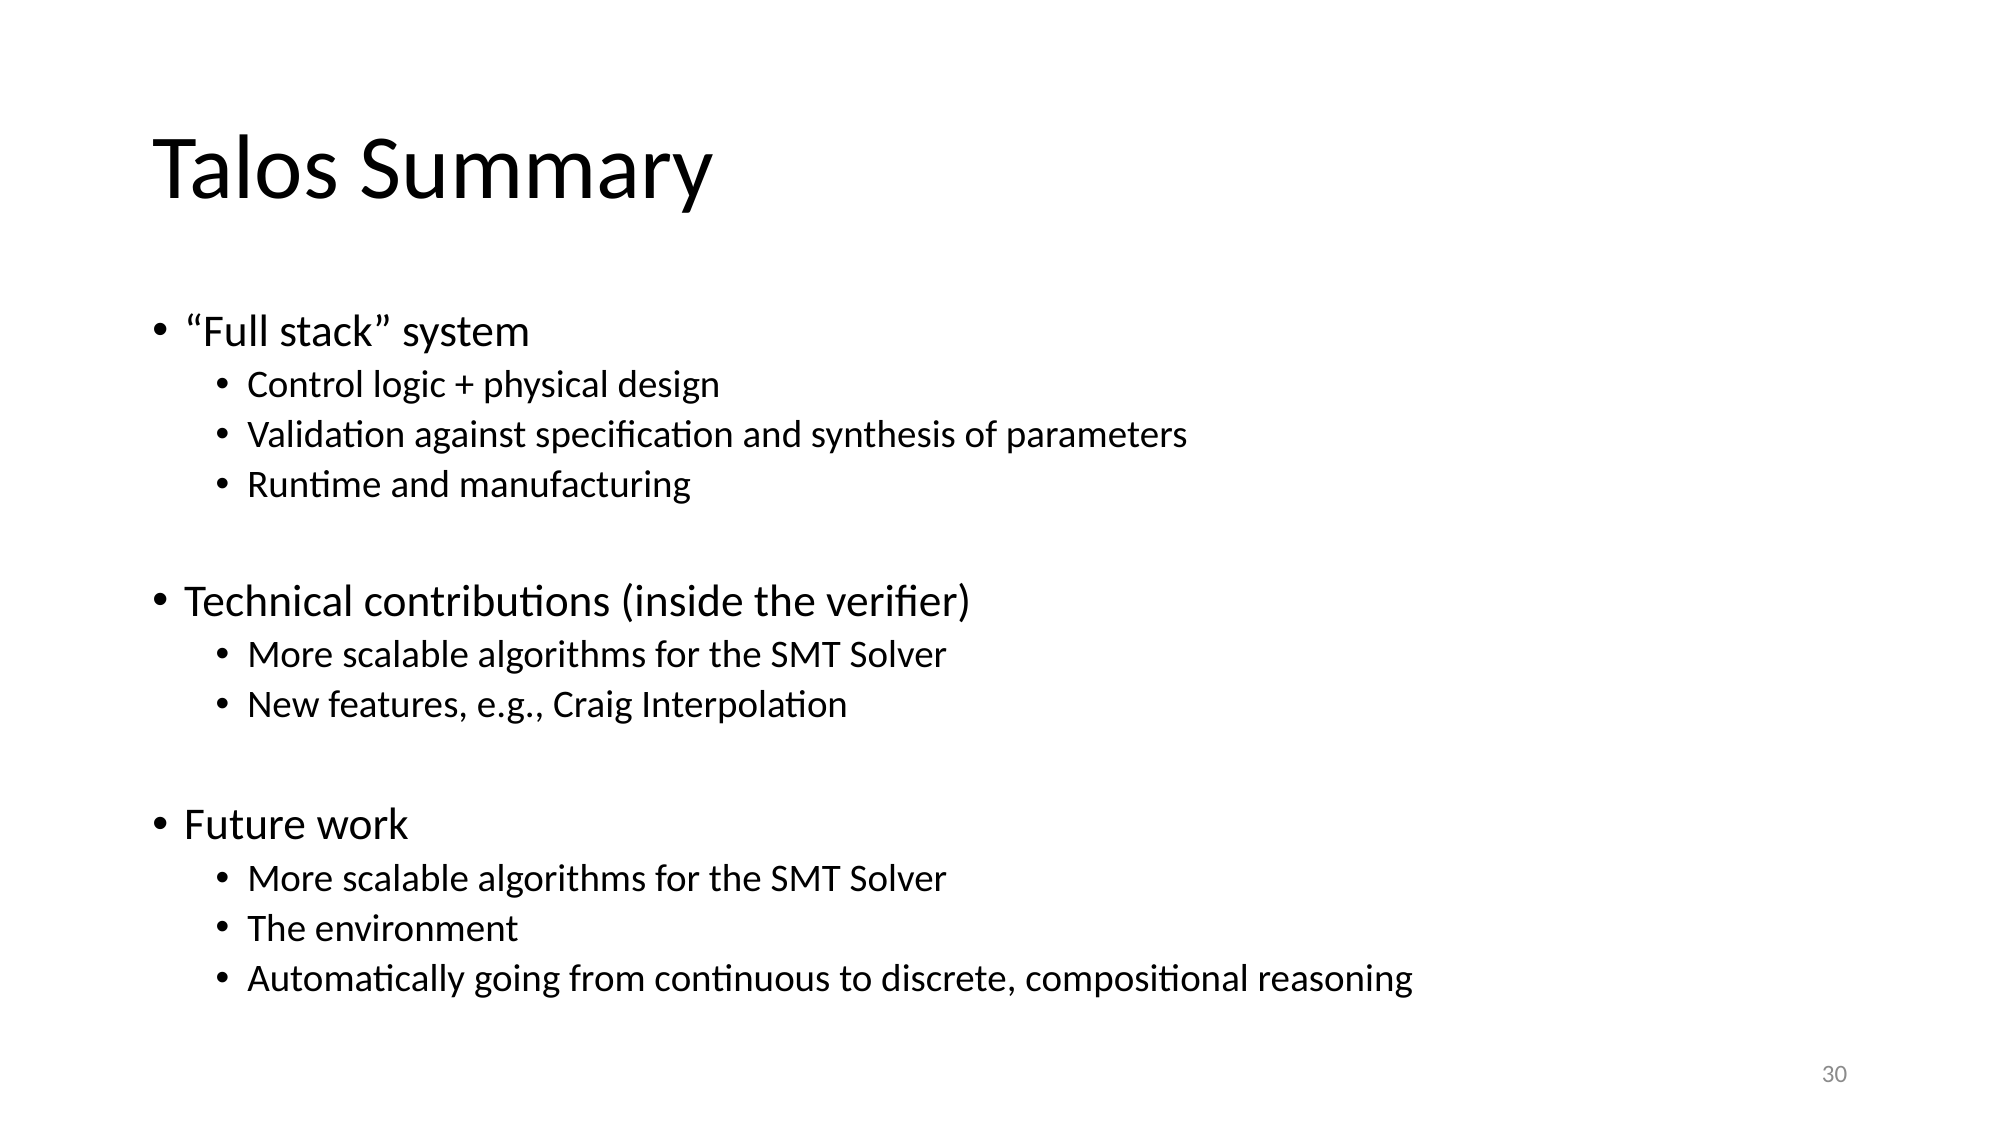

# Talos Summary
“Full stack” system
Control logic + physical design
Validation against specification and synthesis of parameters
Runtime and manufacturing

Technical contributions (inside the verifier)
More scalable algorithms for the SMT Solver
New features, e.g., Craig Interpolation

Future work
More scalable algorithms for the SMT Solver
The environment
Automatically going from continuous to discrete, compositional reasoning
30